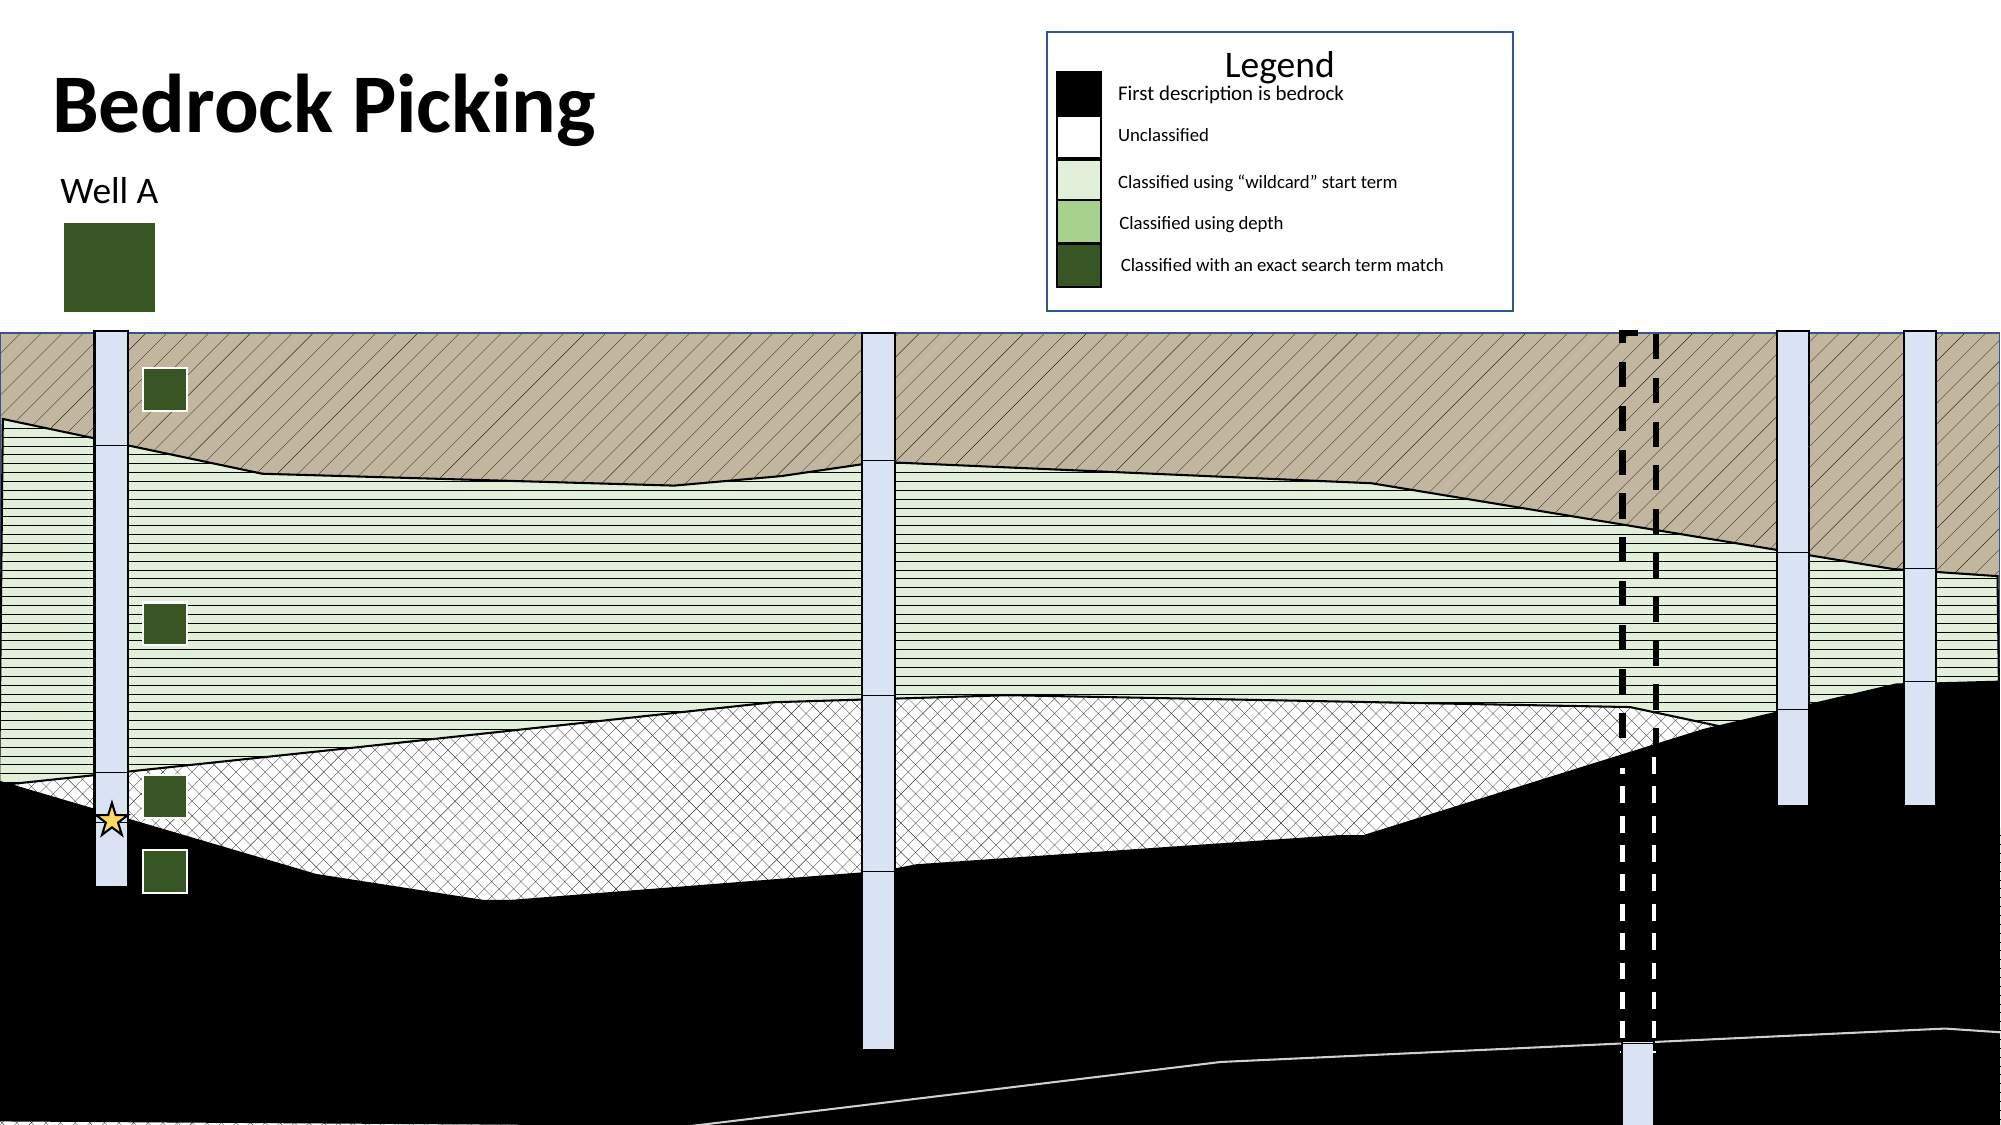

Legend

First description is bedrock
Unclassified
Classified using “wildcard” start term
Classified using depth
Classified with an exact search term match
Bedrock Picking
Well A